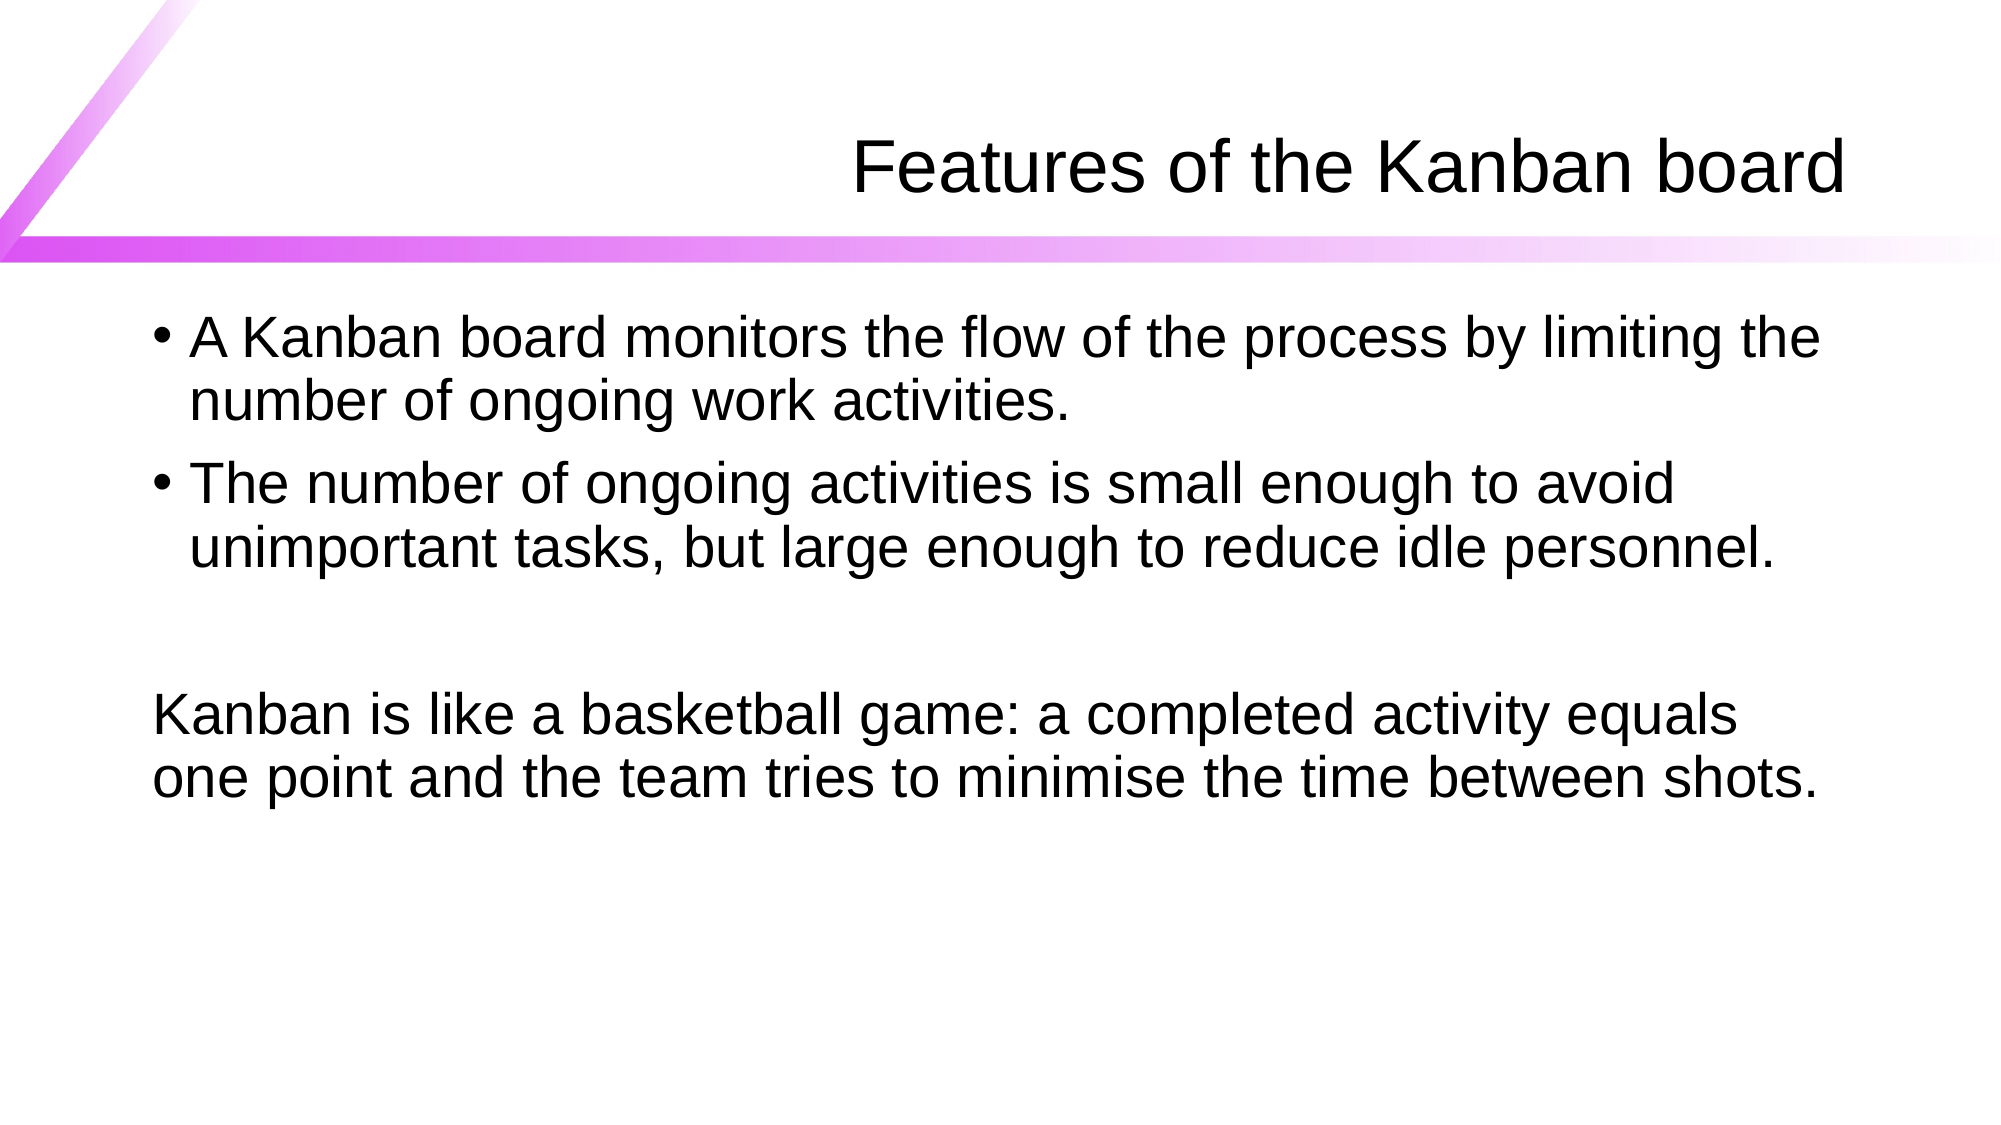

# Features of the Kanban board
A Kanban board monitors the ﬂow of the process by limiting the number of ongoing work activities.
The number of ongoing activities is small enough to avoid unimportant tasks, but large enough to reduce idle personnel.

Kanban is like a basketball game: a completed activity equals one point and the team tries to minimise the time between shots.